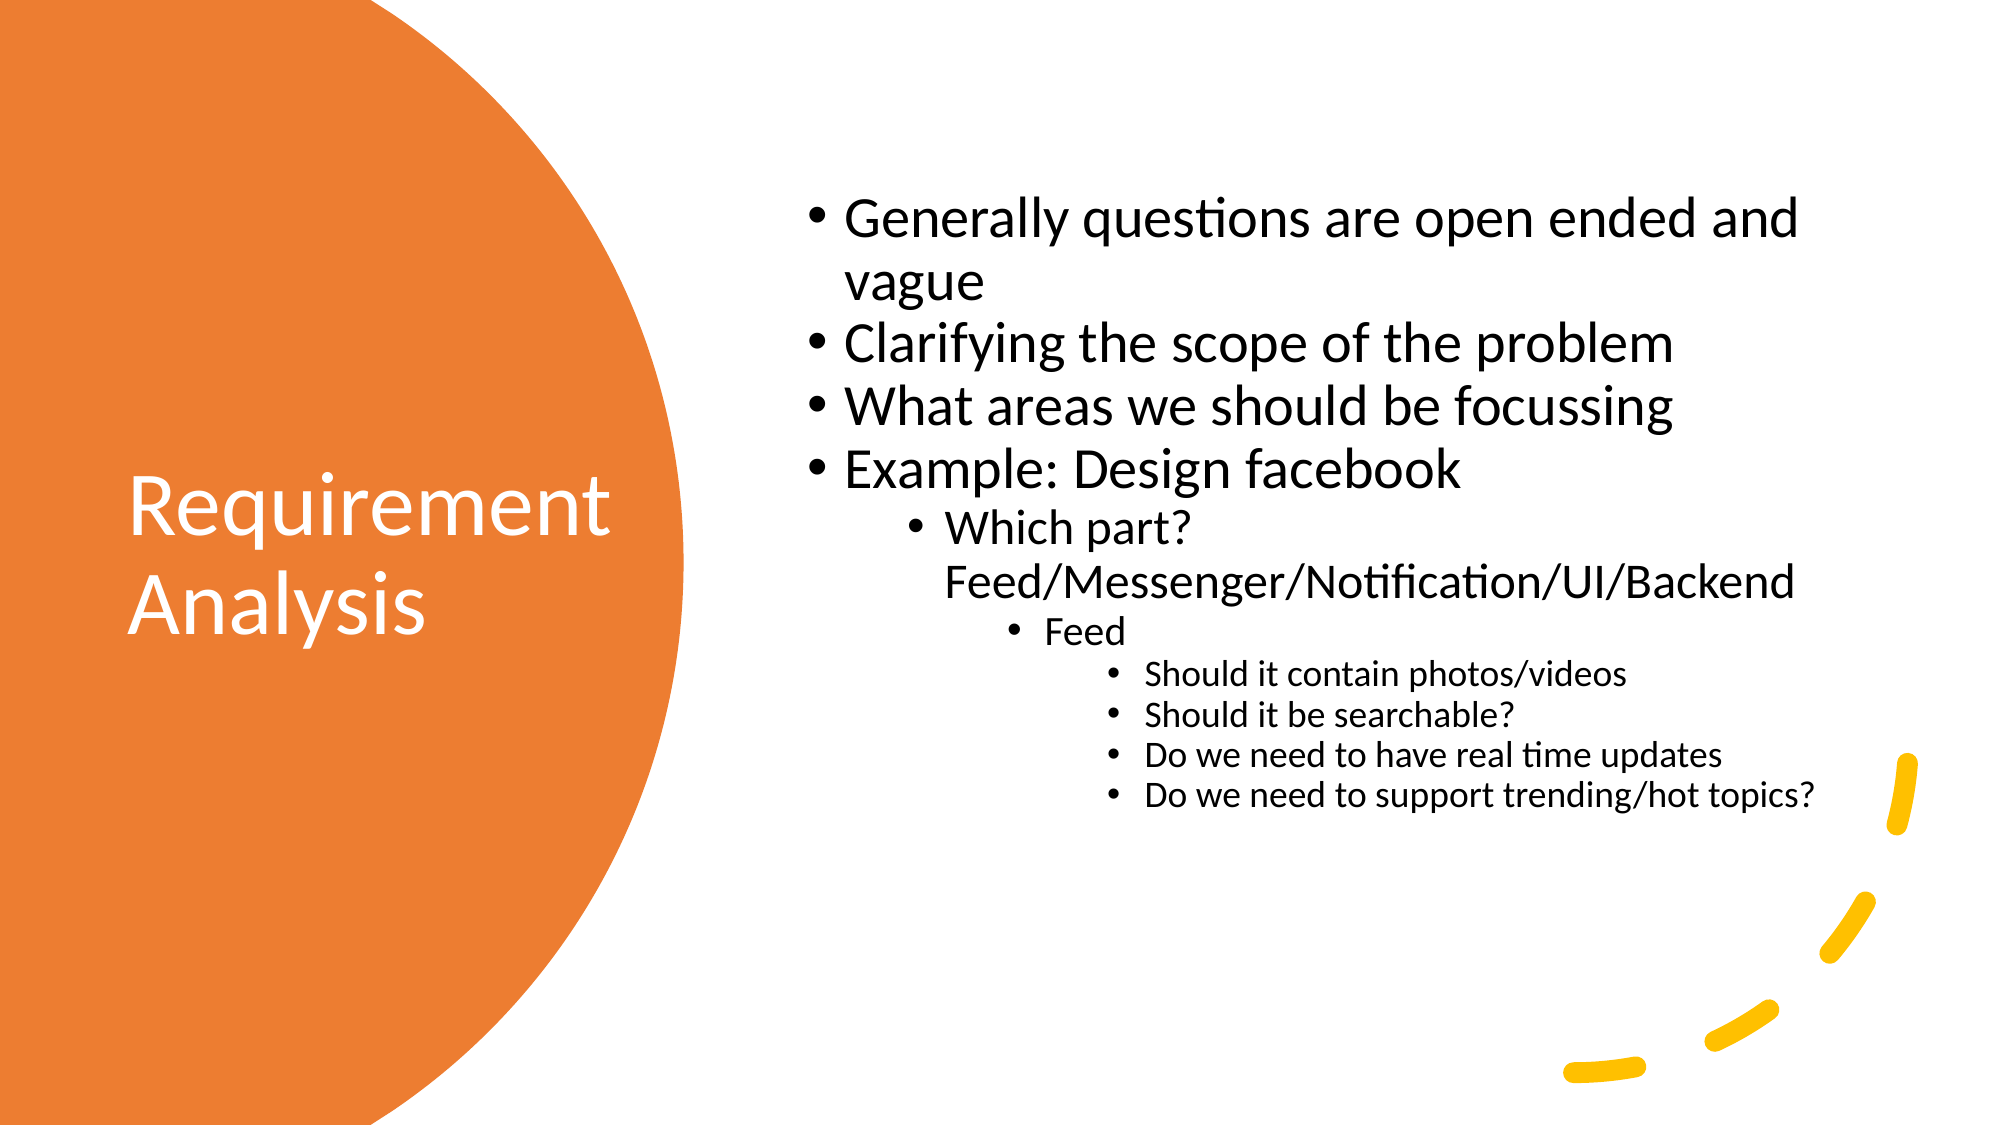

Generally questions are open ended and vague
Clarifying the scope of the problem
What areas we should be focussing
Example: Design facebook
Which part?  Feed/Messenger/Notification/UI/Backend
Feed
Should it contain photos/videos
Should it be searchable?
Do we need to have real time updates
Do we need to support trending/hot topics?

# Requirement Analysis